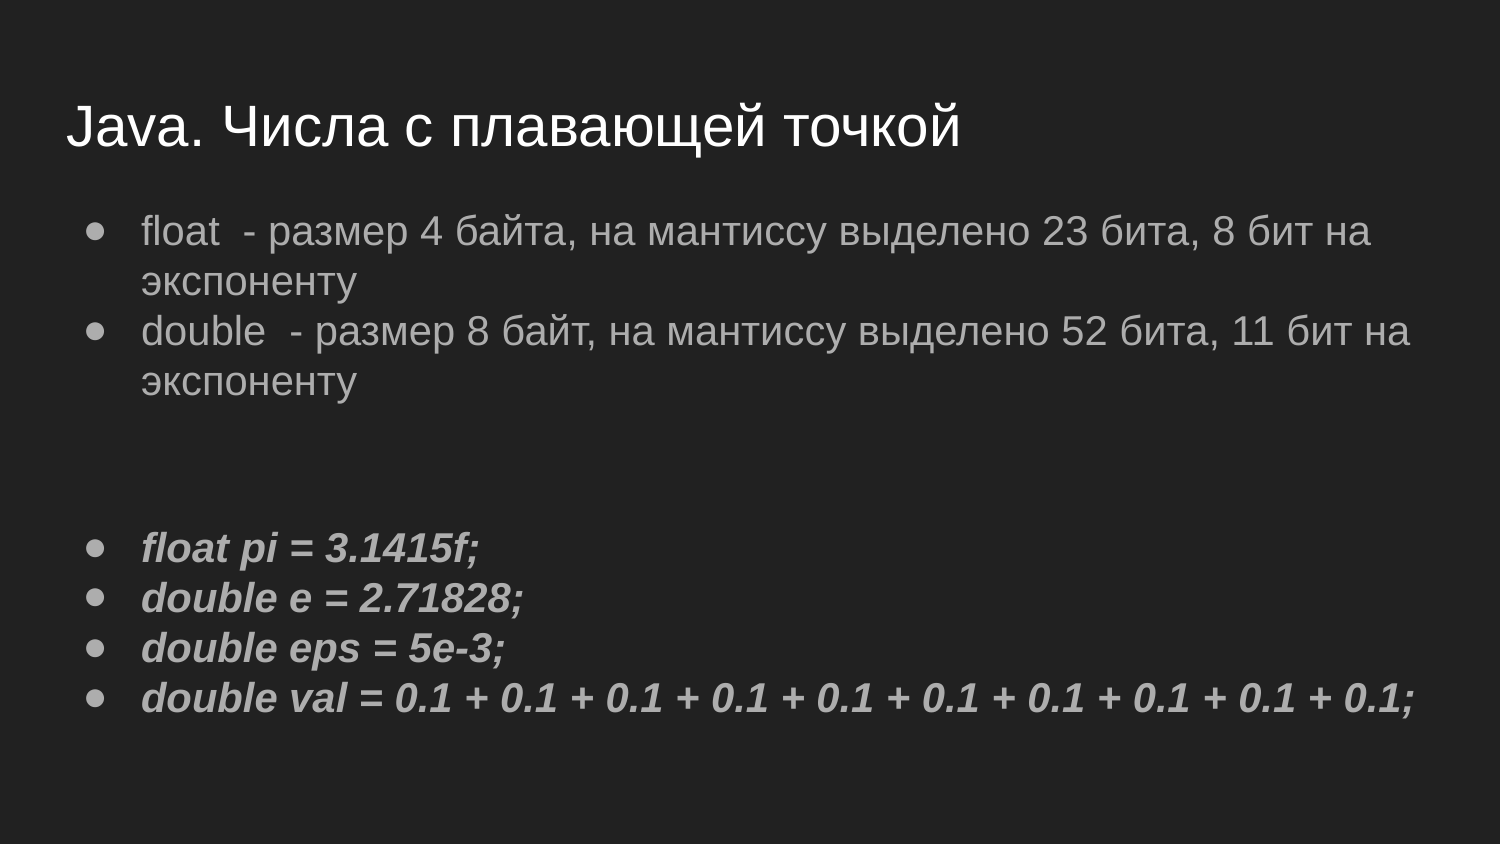

# Java. Числа с плавающей точкой
float  - размер 4 байта, на мантиссу выделено 23 бита, 8 бит на экспоненту
double  - размер 8 байт, на мантиссу выделено 52 бита, 11 бит на экспоненту

float pi = 3.1415f;
double e = 2.71828;
double eps = 5e-3;
double val = 0.1 + 0.1 + 0.1 + 0.1 + 0.1 + 0.1 + 0.1 + 0.1 + 0.1 + 0.1;